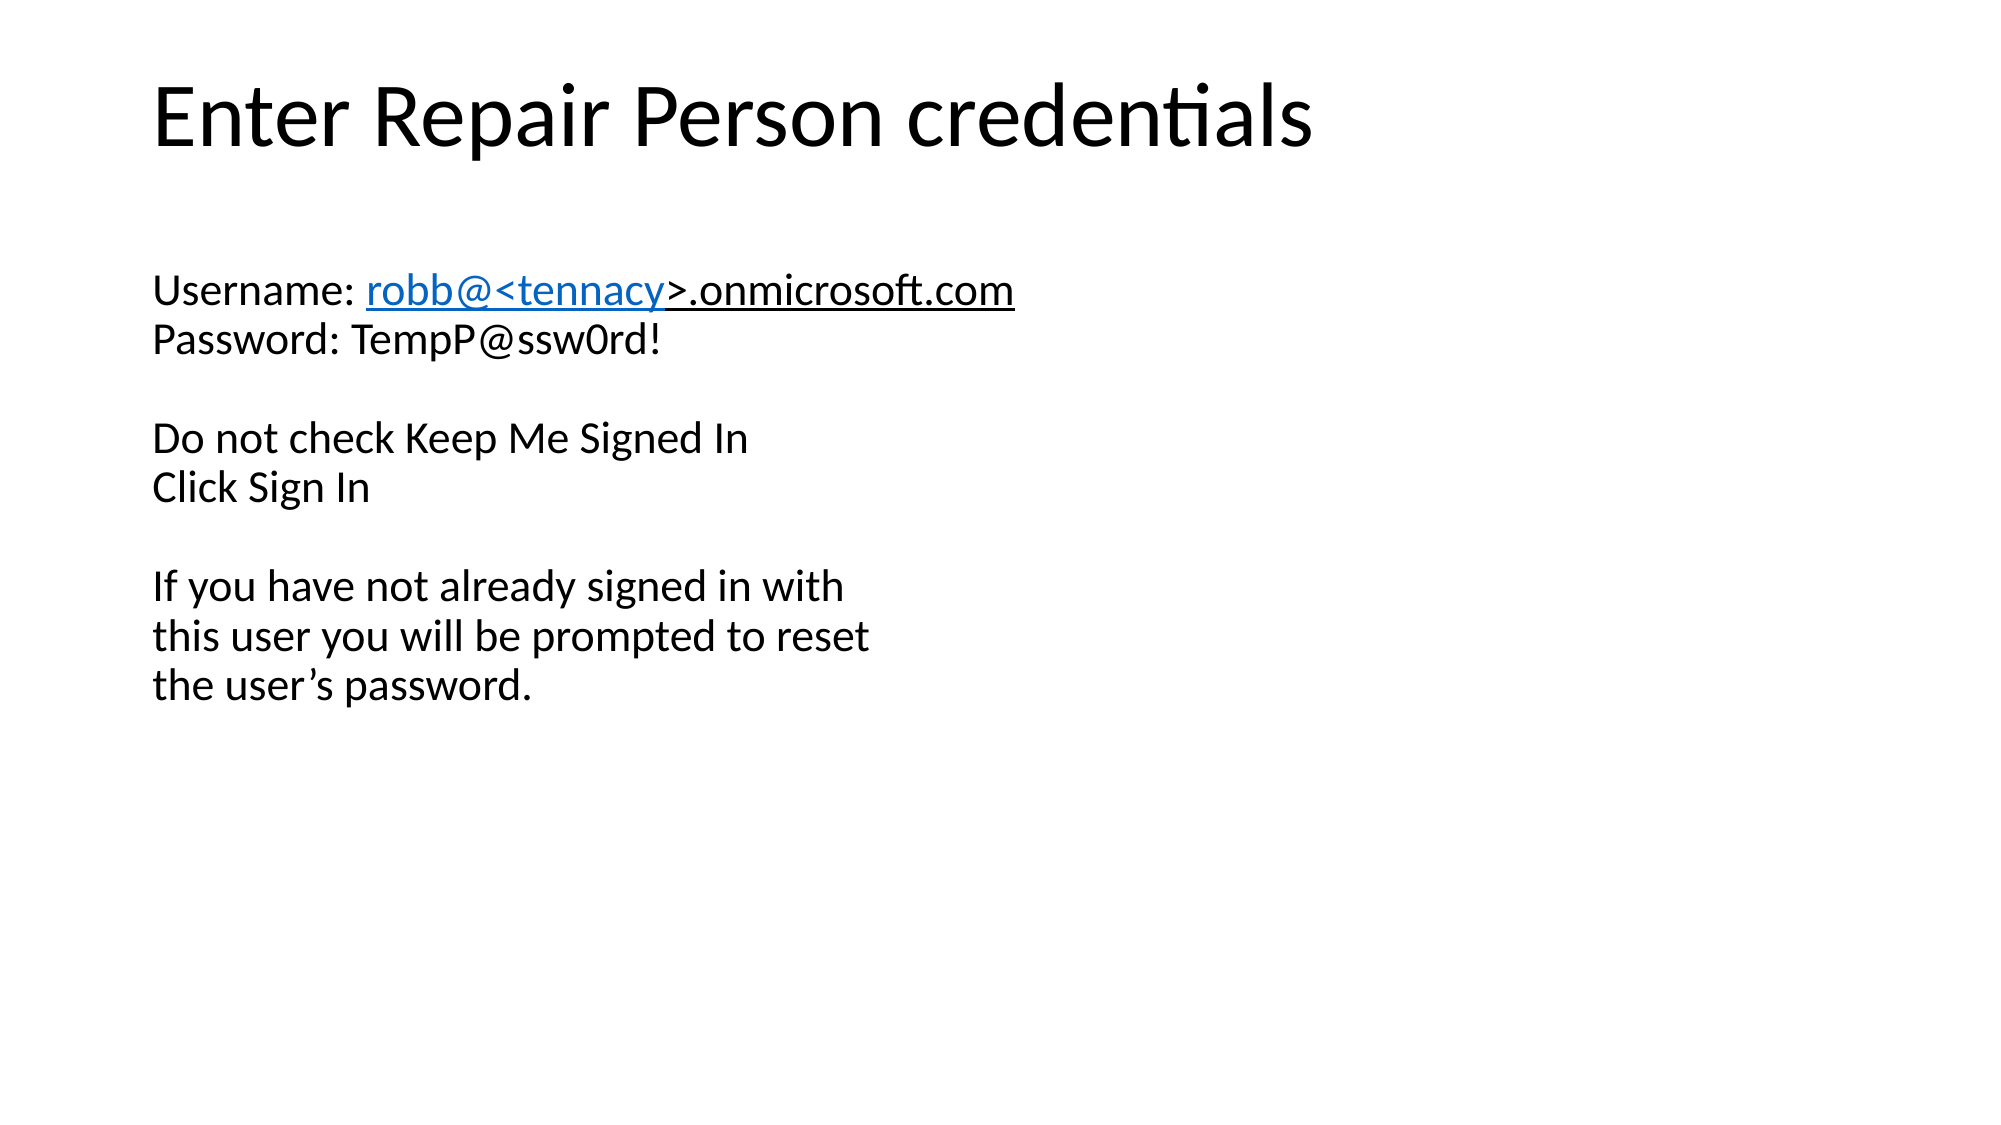

# Enter Repair Person credentials Username: robb@<tennacy>.onmicrosoft.com Password: TempP@ssw0rd! Do not check Keep Me Signed In Click Sign In If you have not already signed in with this user you will be prompted to reset the user’s password.